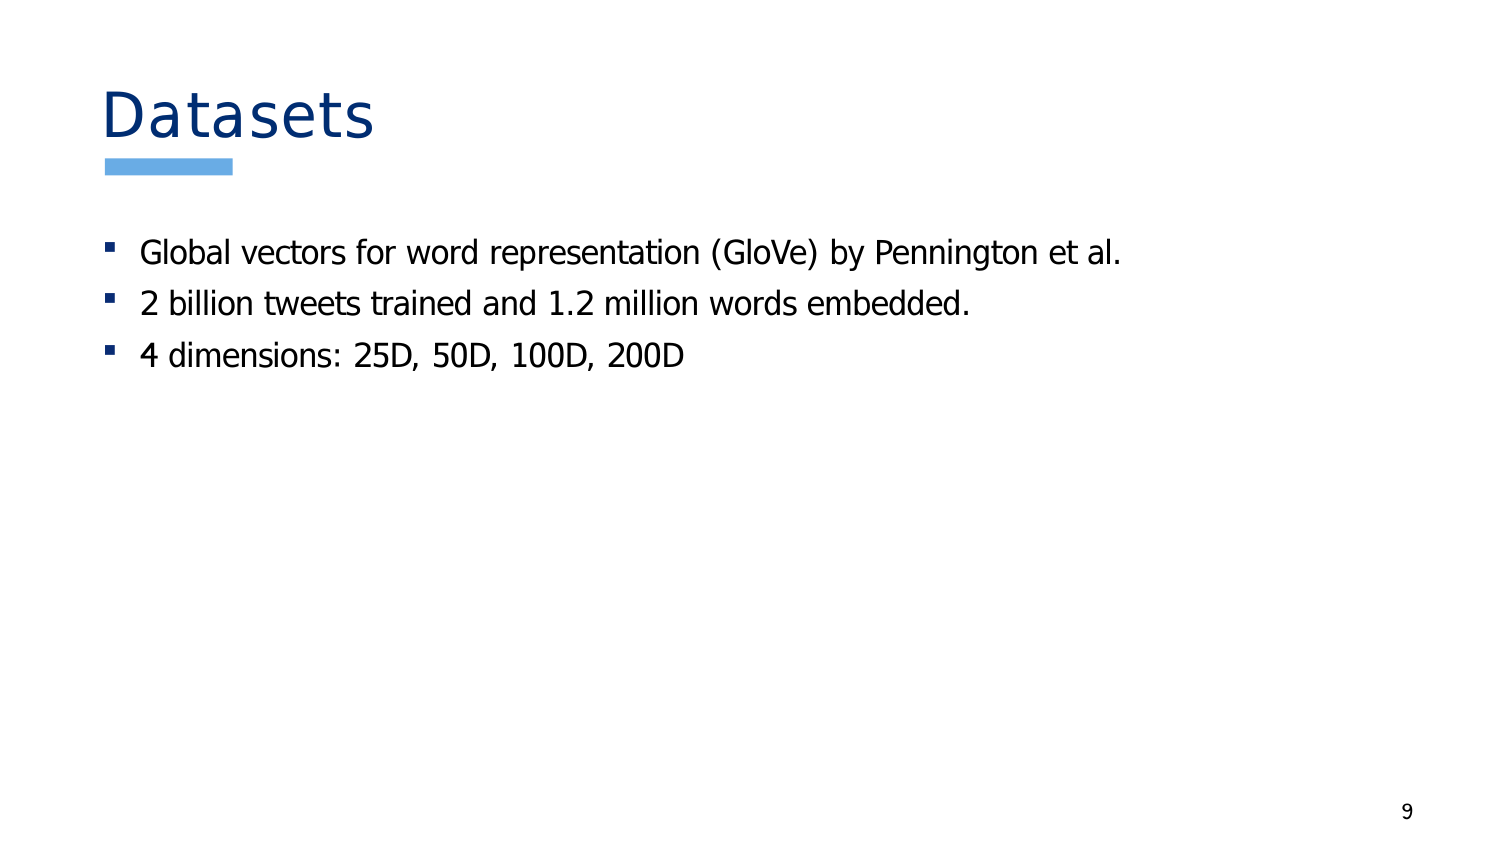

# Datasets
Global vectors for word representation (GloVe) by Pennington et al.
2 billion tweets trained and 1.2 million words embedded.
4 dimensions: 25D, 50D, 100D, 200D